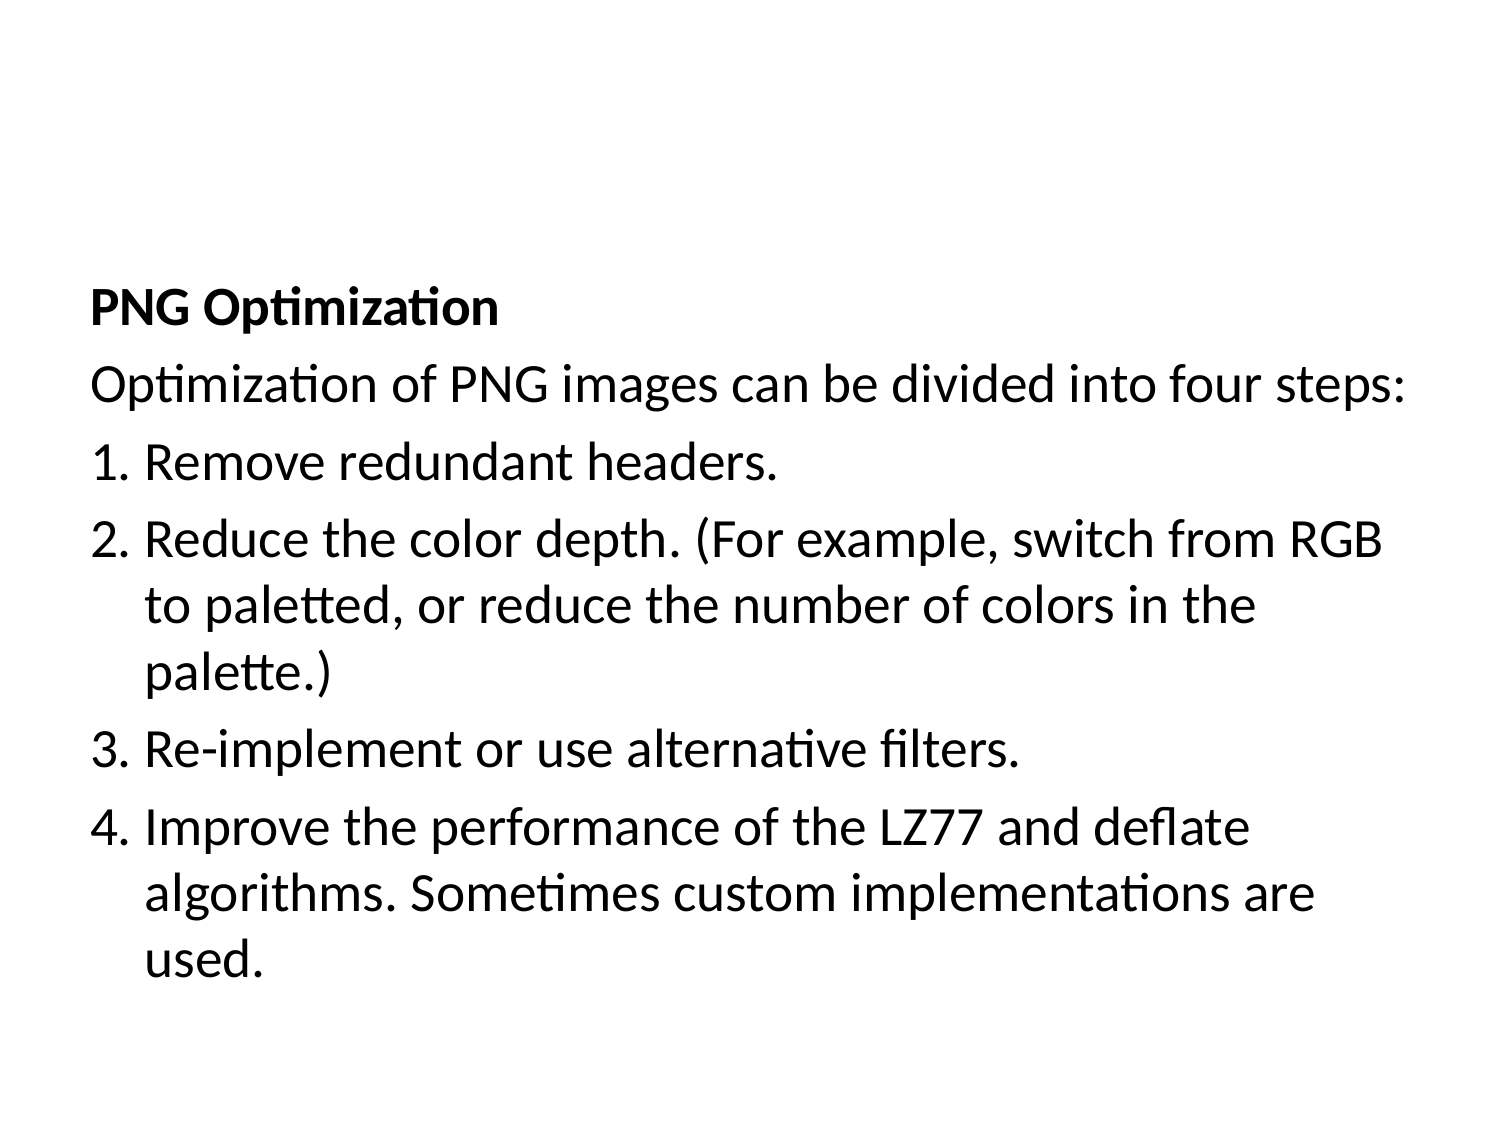

#
PNG Optimization
Optimization of PNG images can be divided into four steps:
1. Remove redundant headers.
2. Reduce the color depth. (For example, switch from RGB to paletted, or reduce the number of colors in the palette.)
3. Re-implement or use alternative filters.
4. Improve the performance of the LZ77 and deflate algorithms. Sometimes custom implementations are used.